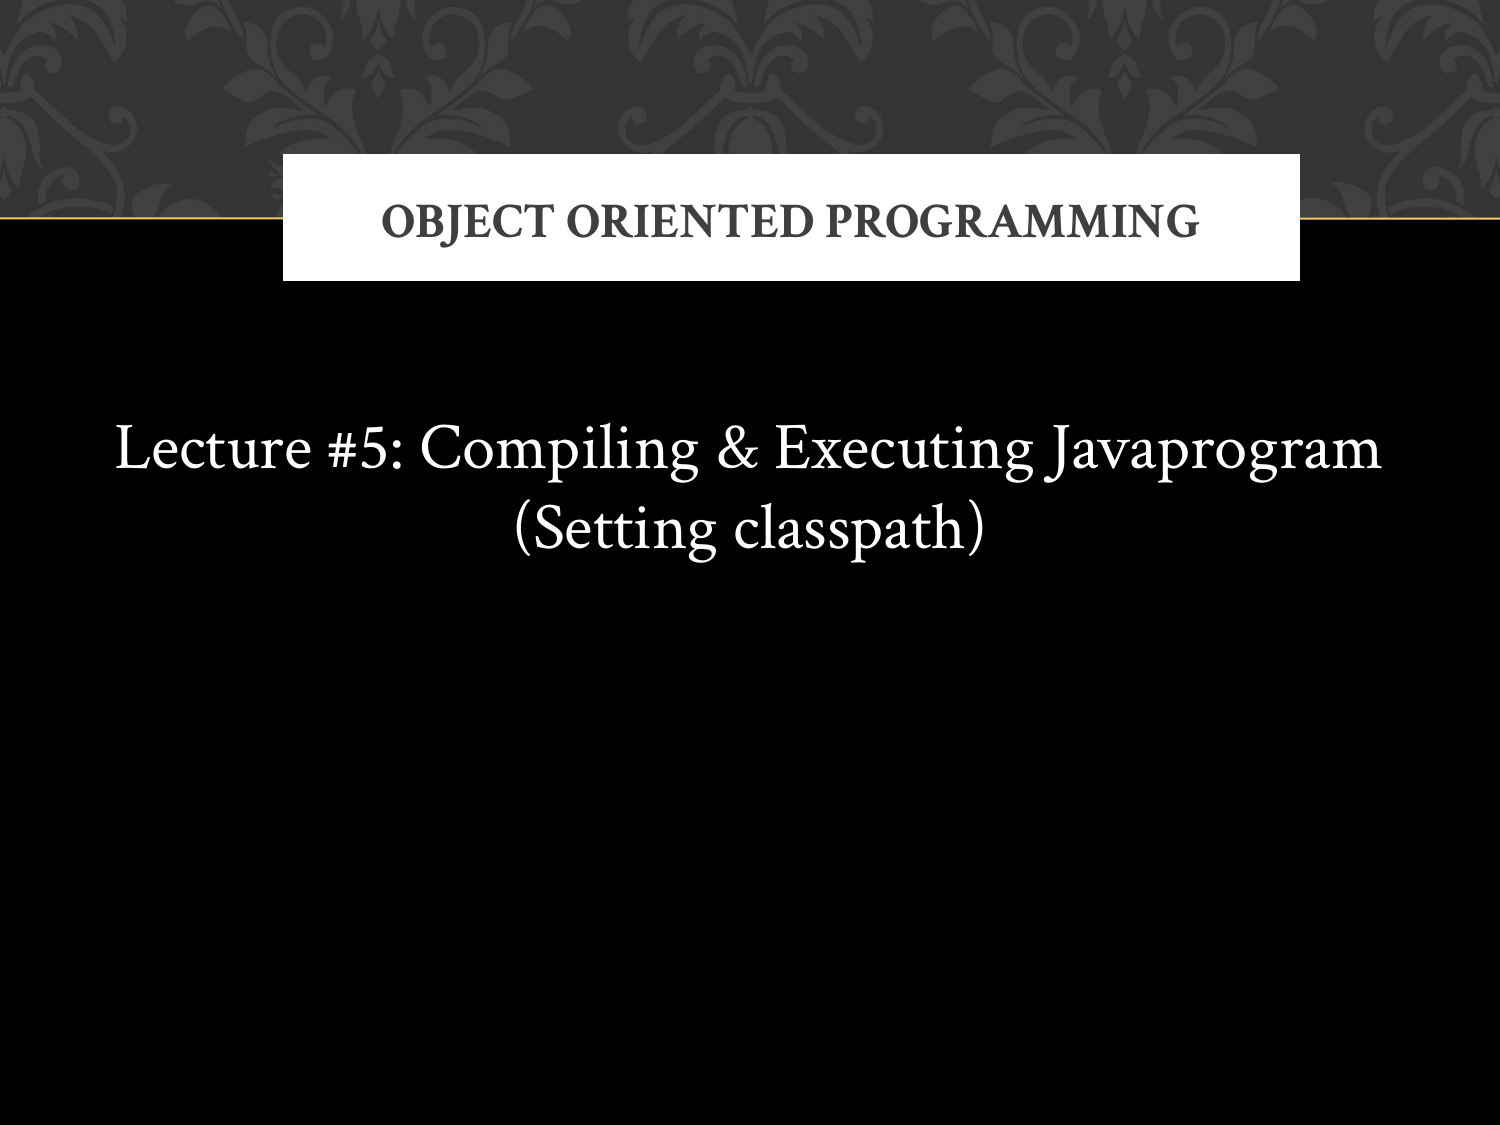

# OBJECT ORIENTED PROGRAMMING

Lecture #5: Compiling & Executing Javaprogram (Setting classpath)